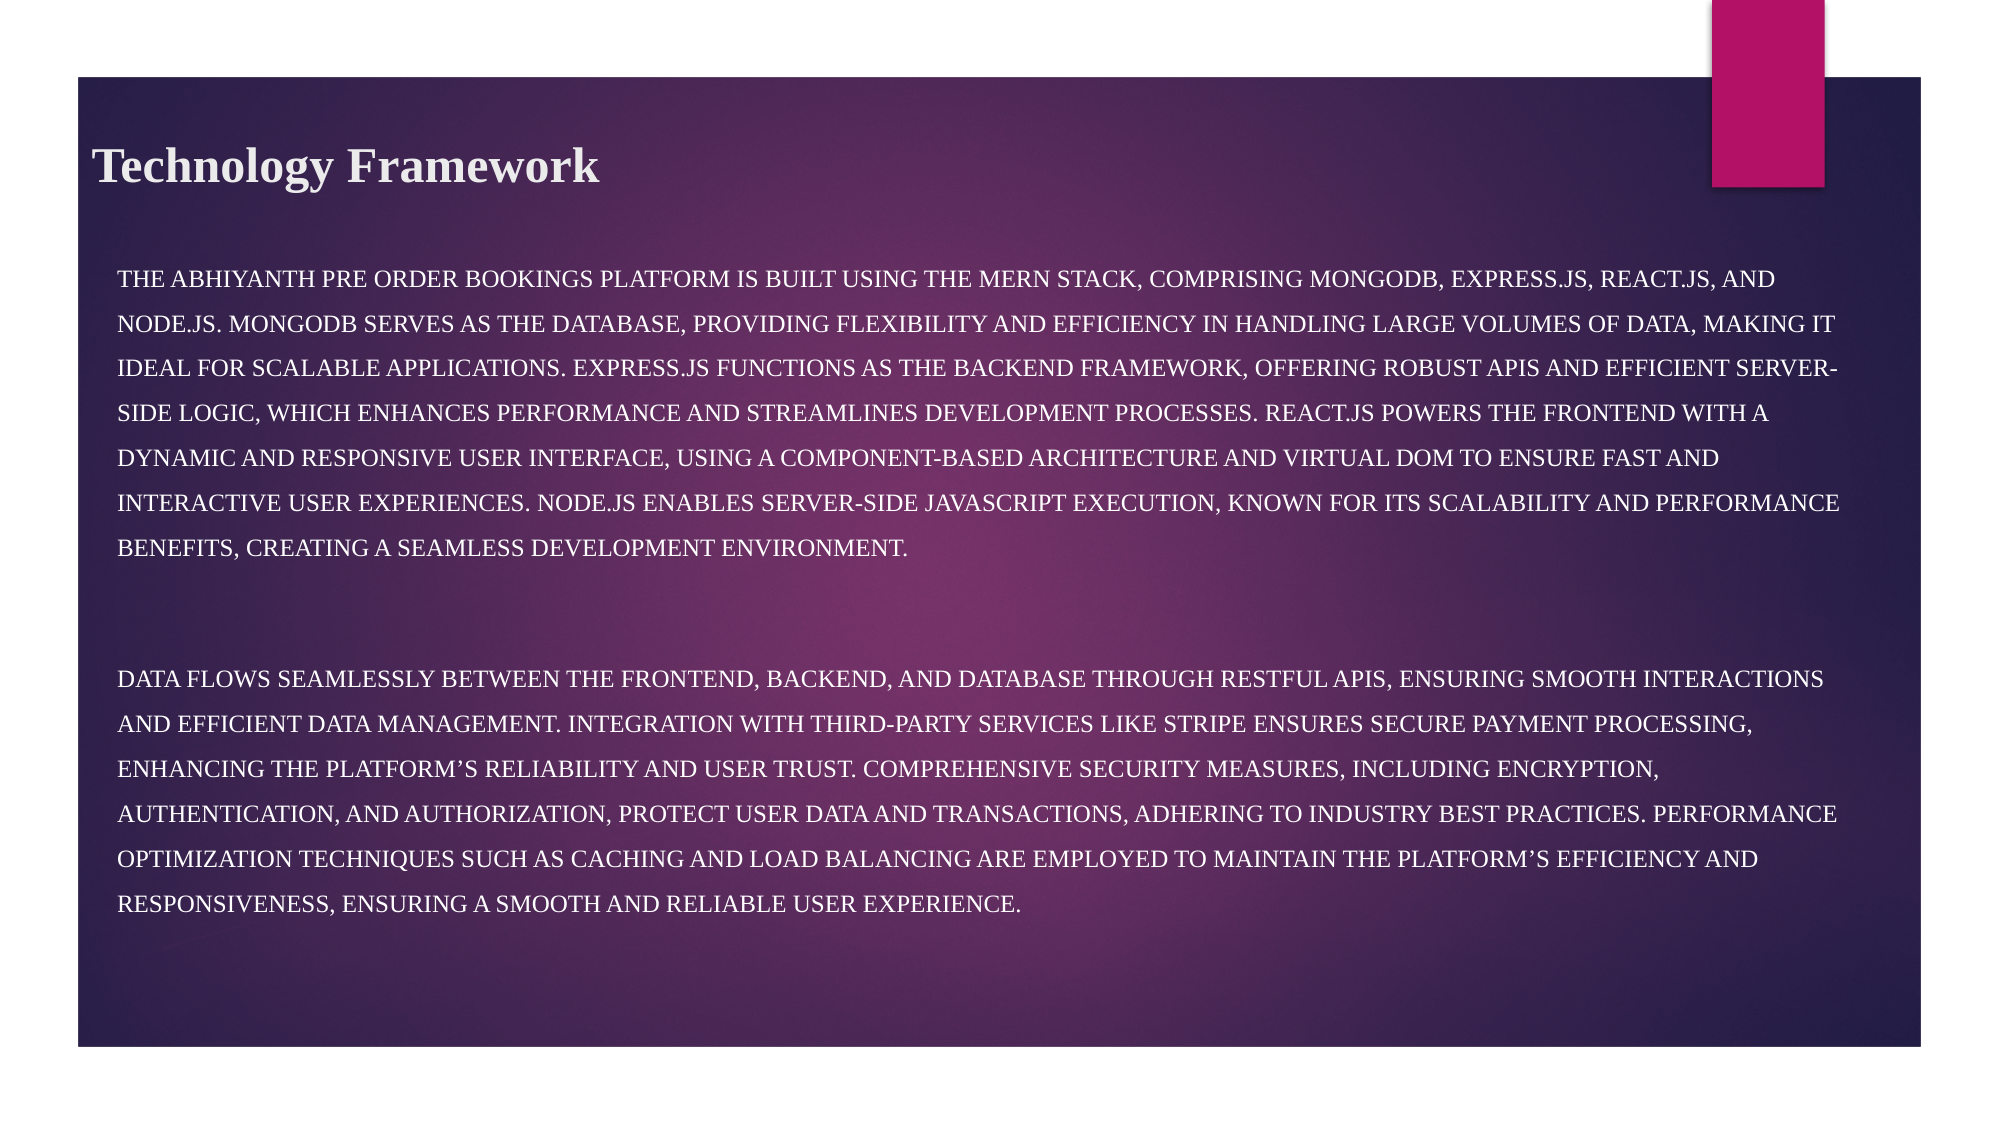

# Technology Framework
The Abhiyanth Pre Order Bookings platform is built using the MERN stack, comprising MongoDB, Express.js, React.js, and Node.js. MongoDB serves as the database, providing flexibility and efficiency in handling large volumes of data, making it ideal for scalable applications. Express.js functions as the backend framework, offering robust APIs and efficient server-side logic, which enhances performance and streamlines development processes. React.js powers the frontend with a dynamic and responsive user interface, using a component-based architecture and virtual DOM to ensure fast and interactive user experiences. Node.js enables server-side JavaScript execution, known for its scalability and performance benefits, creating a seamless development environment.

Data flows seamlessly between the frontend, backend, and database through RESTful APIs, ensuring smooth interactions and efficient data management. Integration with third-party services like Stripe ensures secure payment processing, enhancing the platform’s reliability and user trust. Comprehensive security measures, including encryption, authentication, and authorization, protect user data and transactions, adhering to industry best practices. Performance optimization techniques such as caching and load balancing are employed to maintain the platform’s efficiency and responsiveness, ensuring a smooth and reliable user experience.